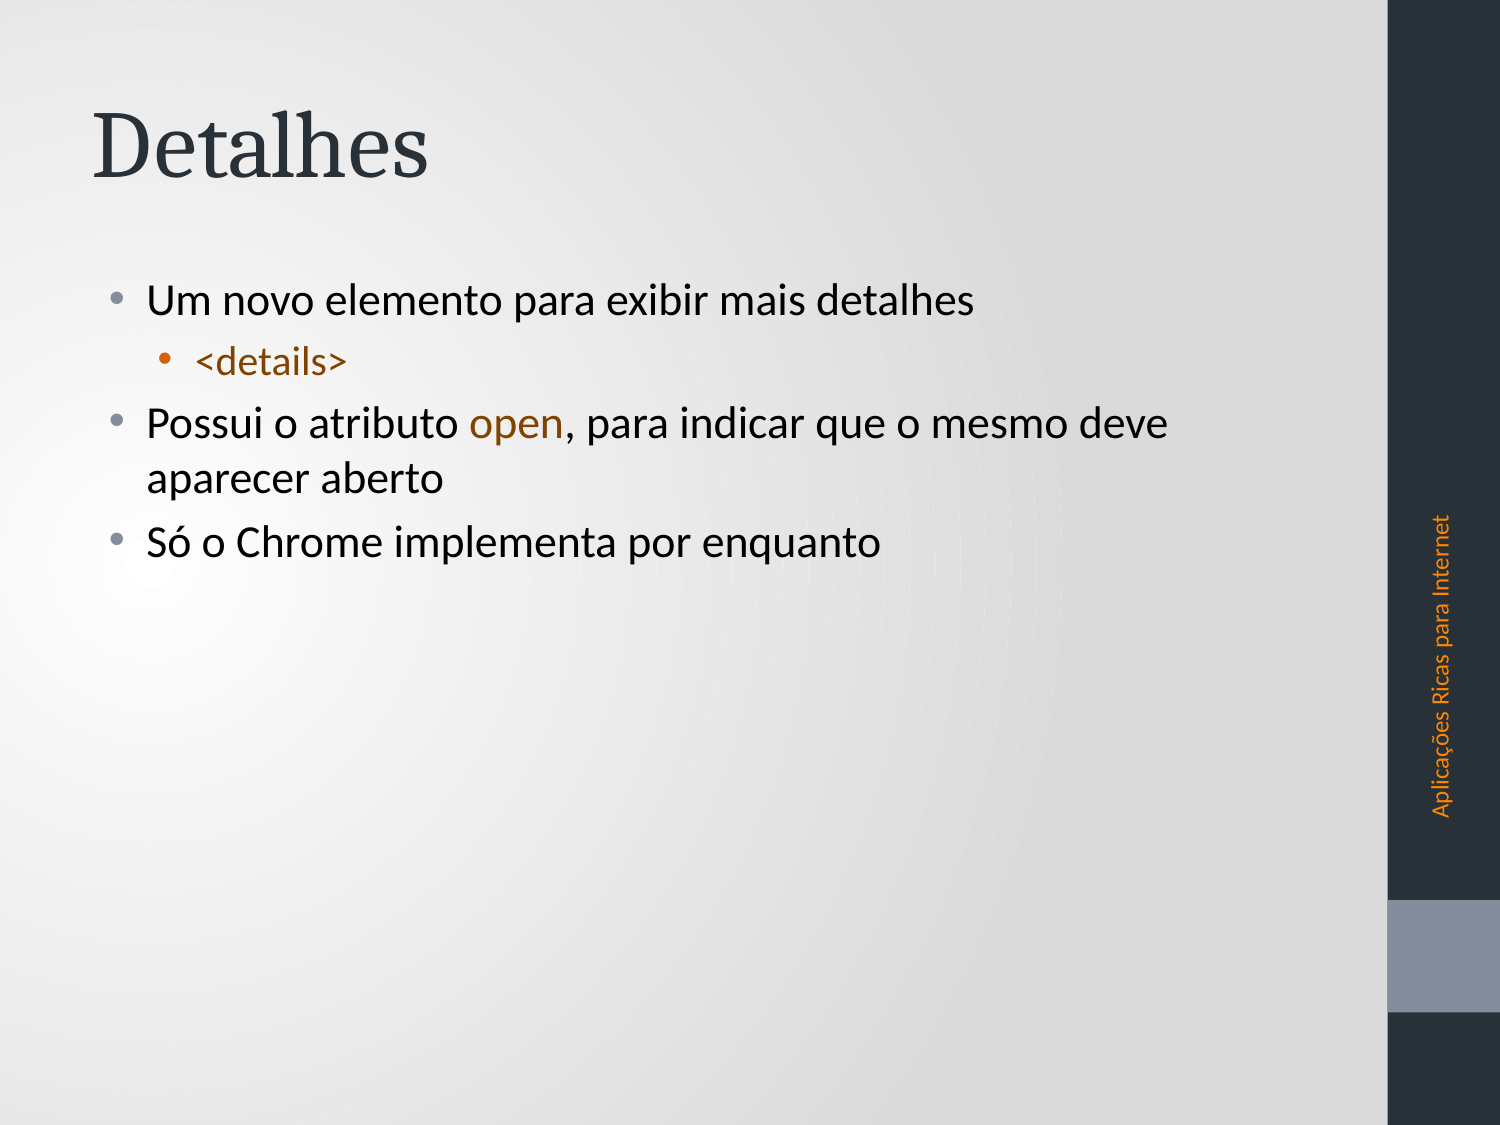

# Detalhes
Um novo elemento para exibir mais detalhes
<details>
Possui o atributo open, para indicar que o mesmo deve aparecer aberto
Só o Chrome implementa por enquanto
Aplicações Ricas para Internet